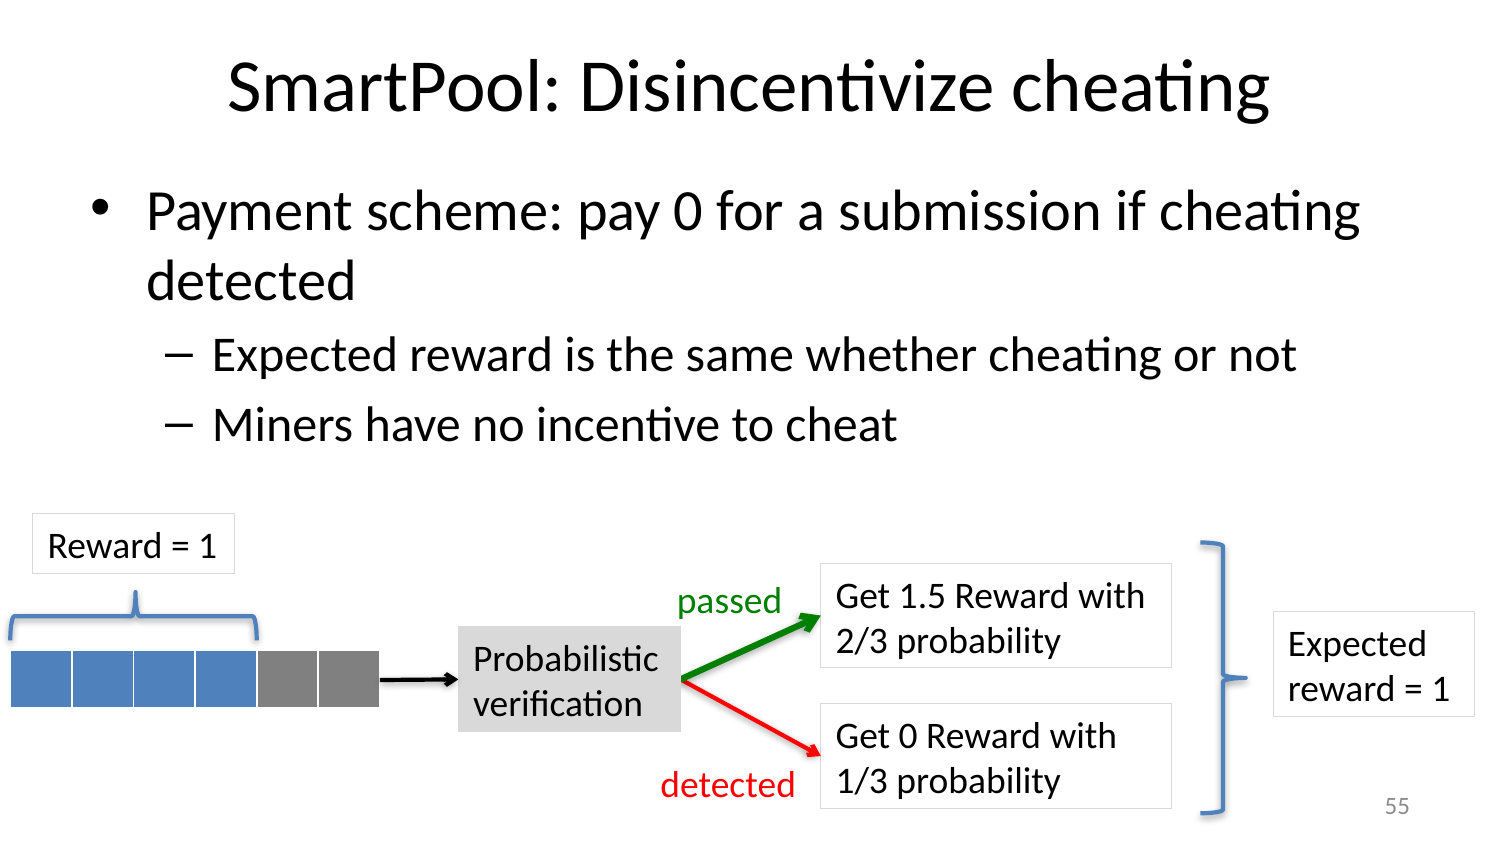

# SmartPool: Disincentivize cheating
Payment scheme: pay 0 for a submission if cheating detected
Expected reward is the same whether cheating or not
Miners have no incentive to cheat

Reward = 1

Get 1.5 Reward with 2/3 probability
passed
Expected reward = 1
Probabilistic verification
|  |  |  |  |
| --- | --- | --- | --- |
|  |  |
| --- | --- |
Get 0 Reward with 1/3 probability
detected
55